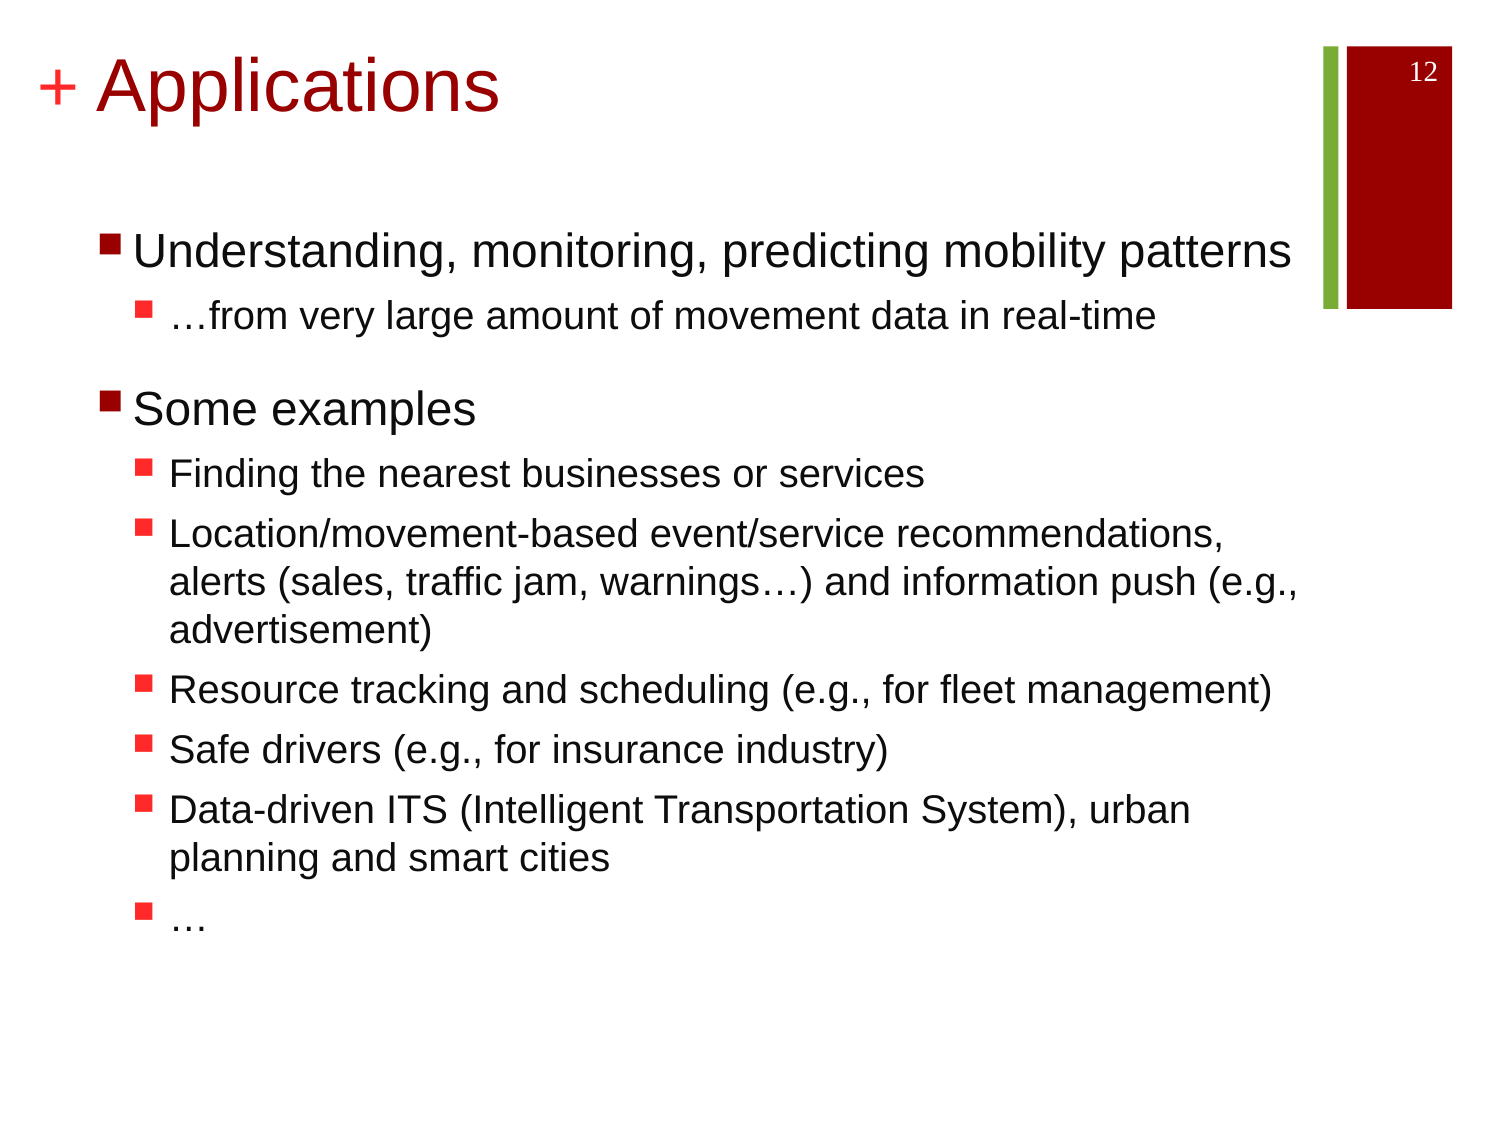

# Applications
12
Understanding, monitoring, predicting mobility patterns
…from very large amount of movement data in real-time
Some examples
Finding the nearest businesses or services
Location/movement-based event/service recommendations, alerts (sales, traffic jam, warnings…) and information push (e.g., advertisement)
Resource tracking and scheduling (e.g., for fleet management)
Safe drivers (e.g., for insurance industry)
Data-driven ITS (Intelligent Transportation System), urban planning and smart cities
…